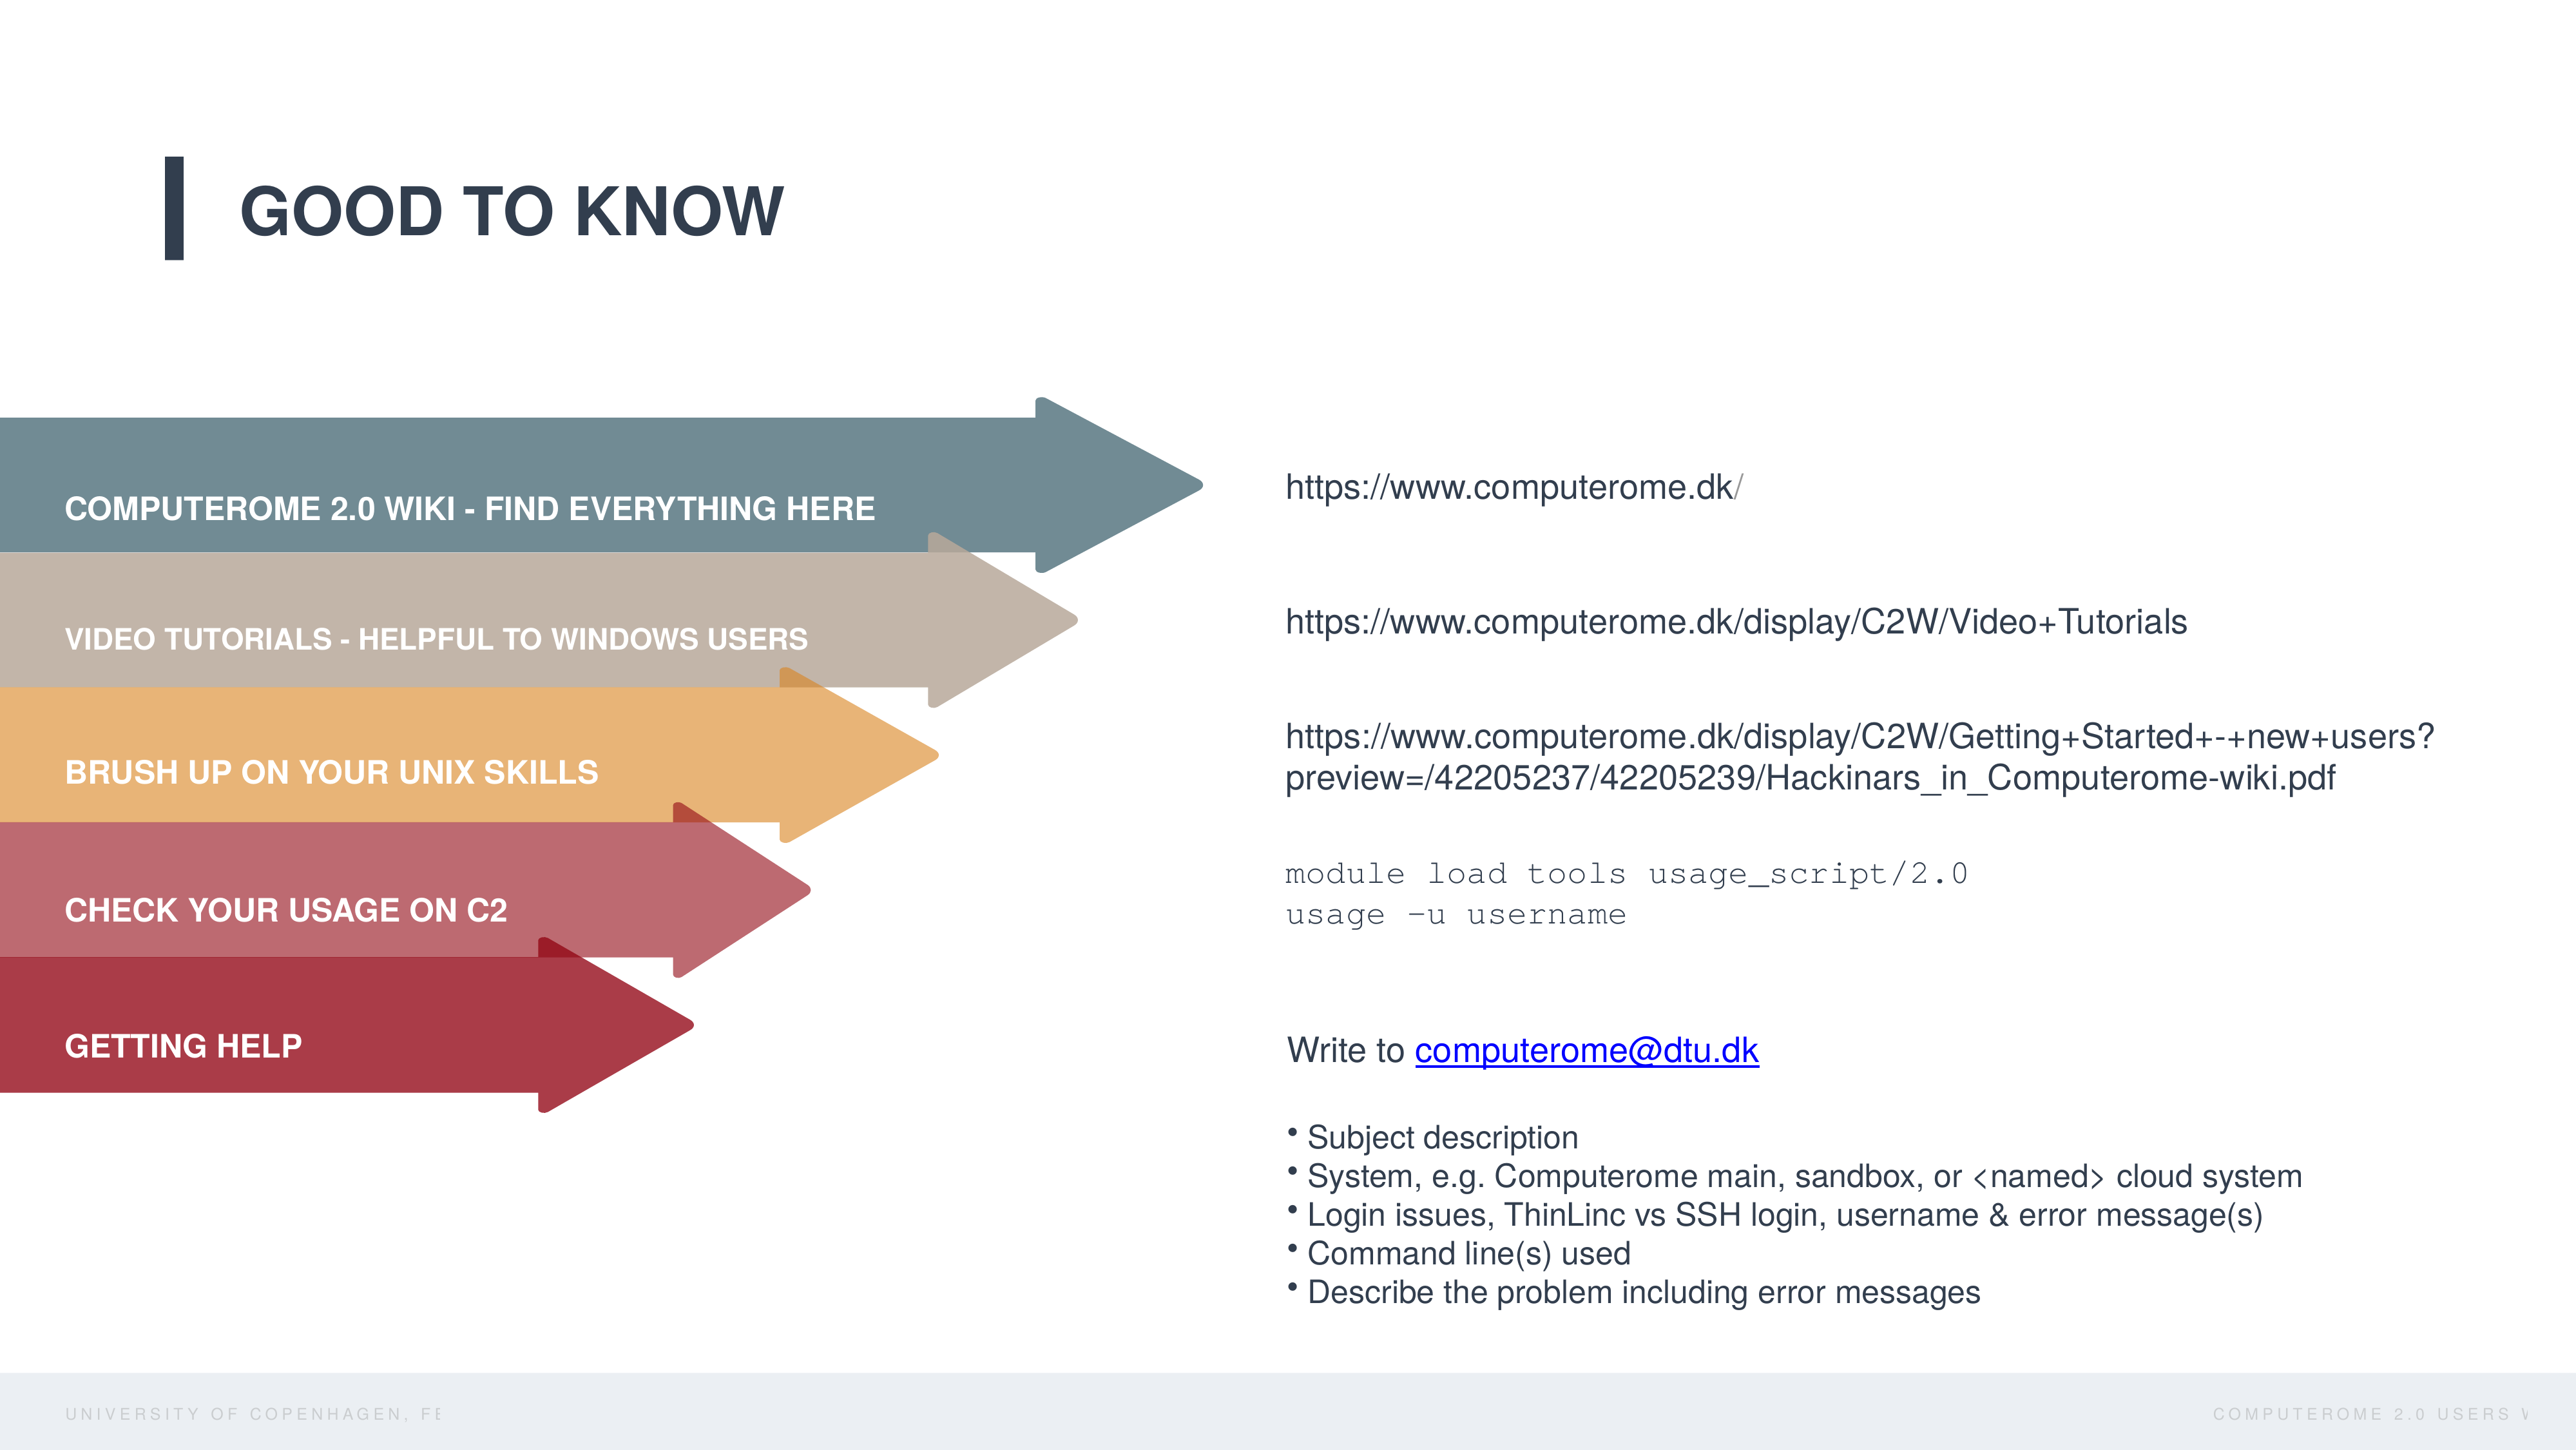

GOOD TO KNOW

https://www.computerome.dk/
COMPUTEROME 2.0 WIKI - FIND EVERYTHING HERE

https://www.computerome.dk/display/C2W/Video+Tutorials
VIDEO TUTORIALS - HELPFUL TO WINDOWS USERS

https://www.computerome.dk/display/C2W/Getting+Started+-+new+users?preview=/42205237/42205239/Hackinars_in_Computerome-wiki.pdf
BRUSH UP ON YOUR UNIX SKILLS

module load tools usage_script/2.0
usage -u username
CHECK YOUR USAGE ON C2
CHECK YOUR USAGE ON C2

GETTING HELP
Write to computerome@dtu.dk

 Subject description
 System, e.g. Computerome main, sandbox, or <named> cloud system
 Login issues, ThinLinc vs SSH login, username & error message(s)
 Command line(s) used
 Describe the problem including error messages